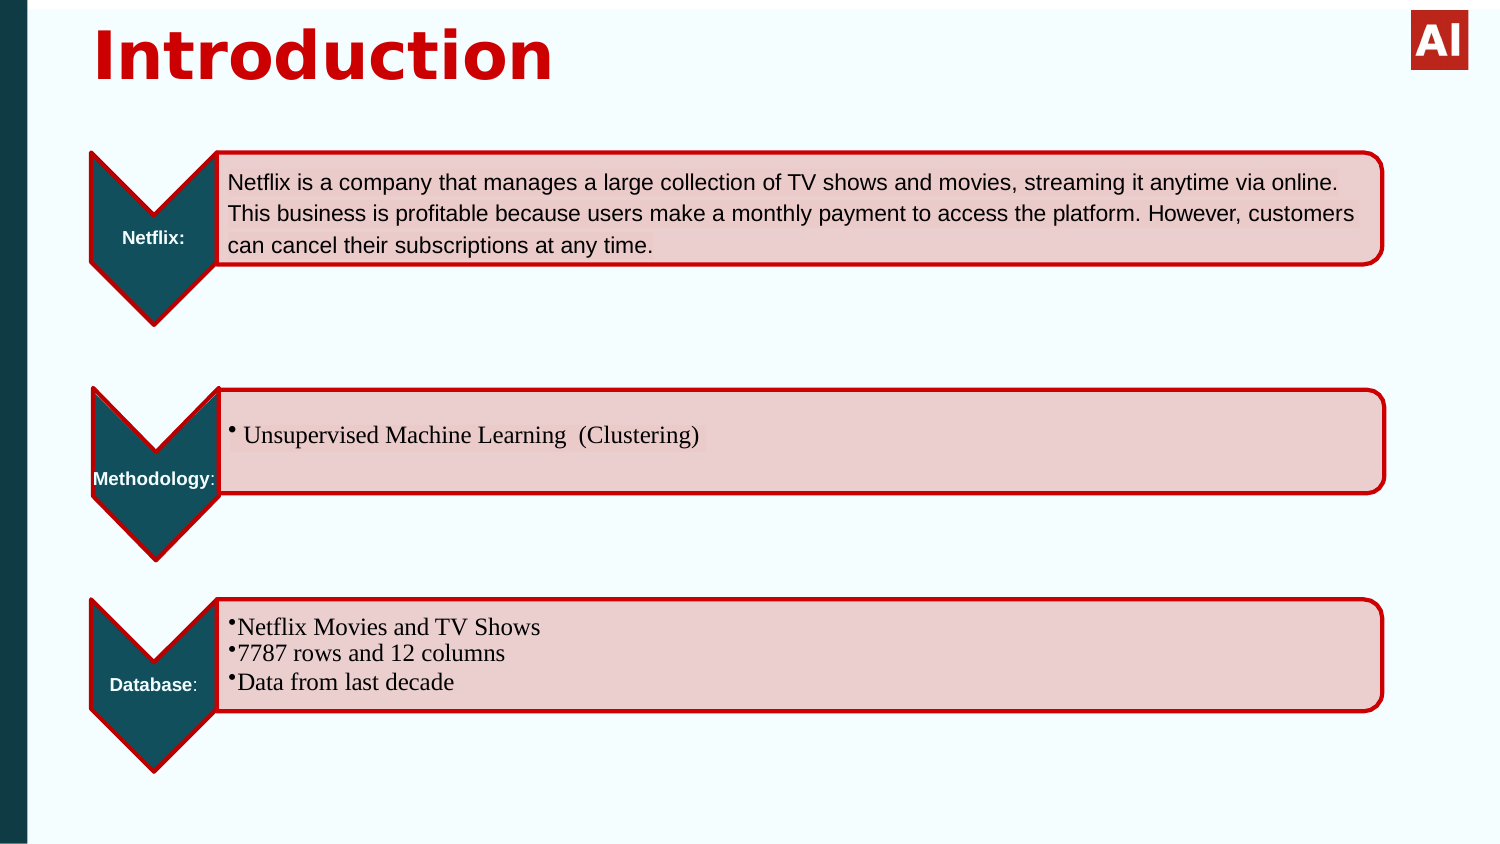

# Introduction

Netflix is a company that manages a large collection of TV shows and movies, streaming it anytime via online.  This business is profitable because users make a monthly payment to access the platform. However, customers
Netflix:
can cancel their subscriptions at any time.

Unsupervised Machine Learning (Clustering)
Methodology:

Netflix Movies and TV Shows
7787 rows and 12 columns
Data from last decade
Database: